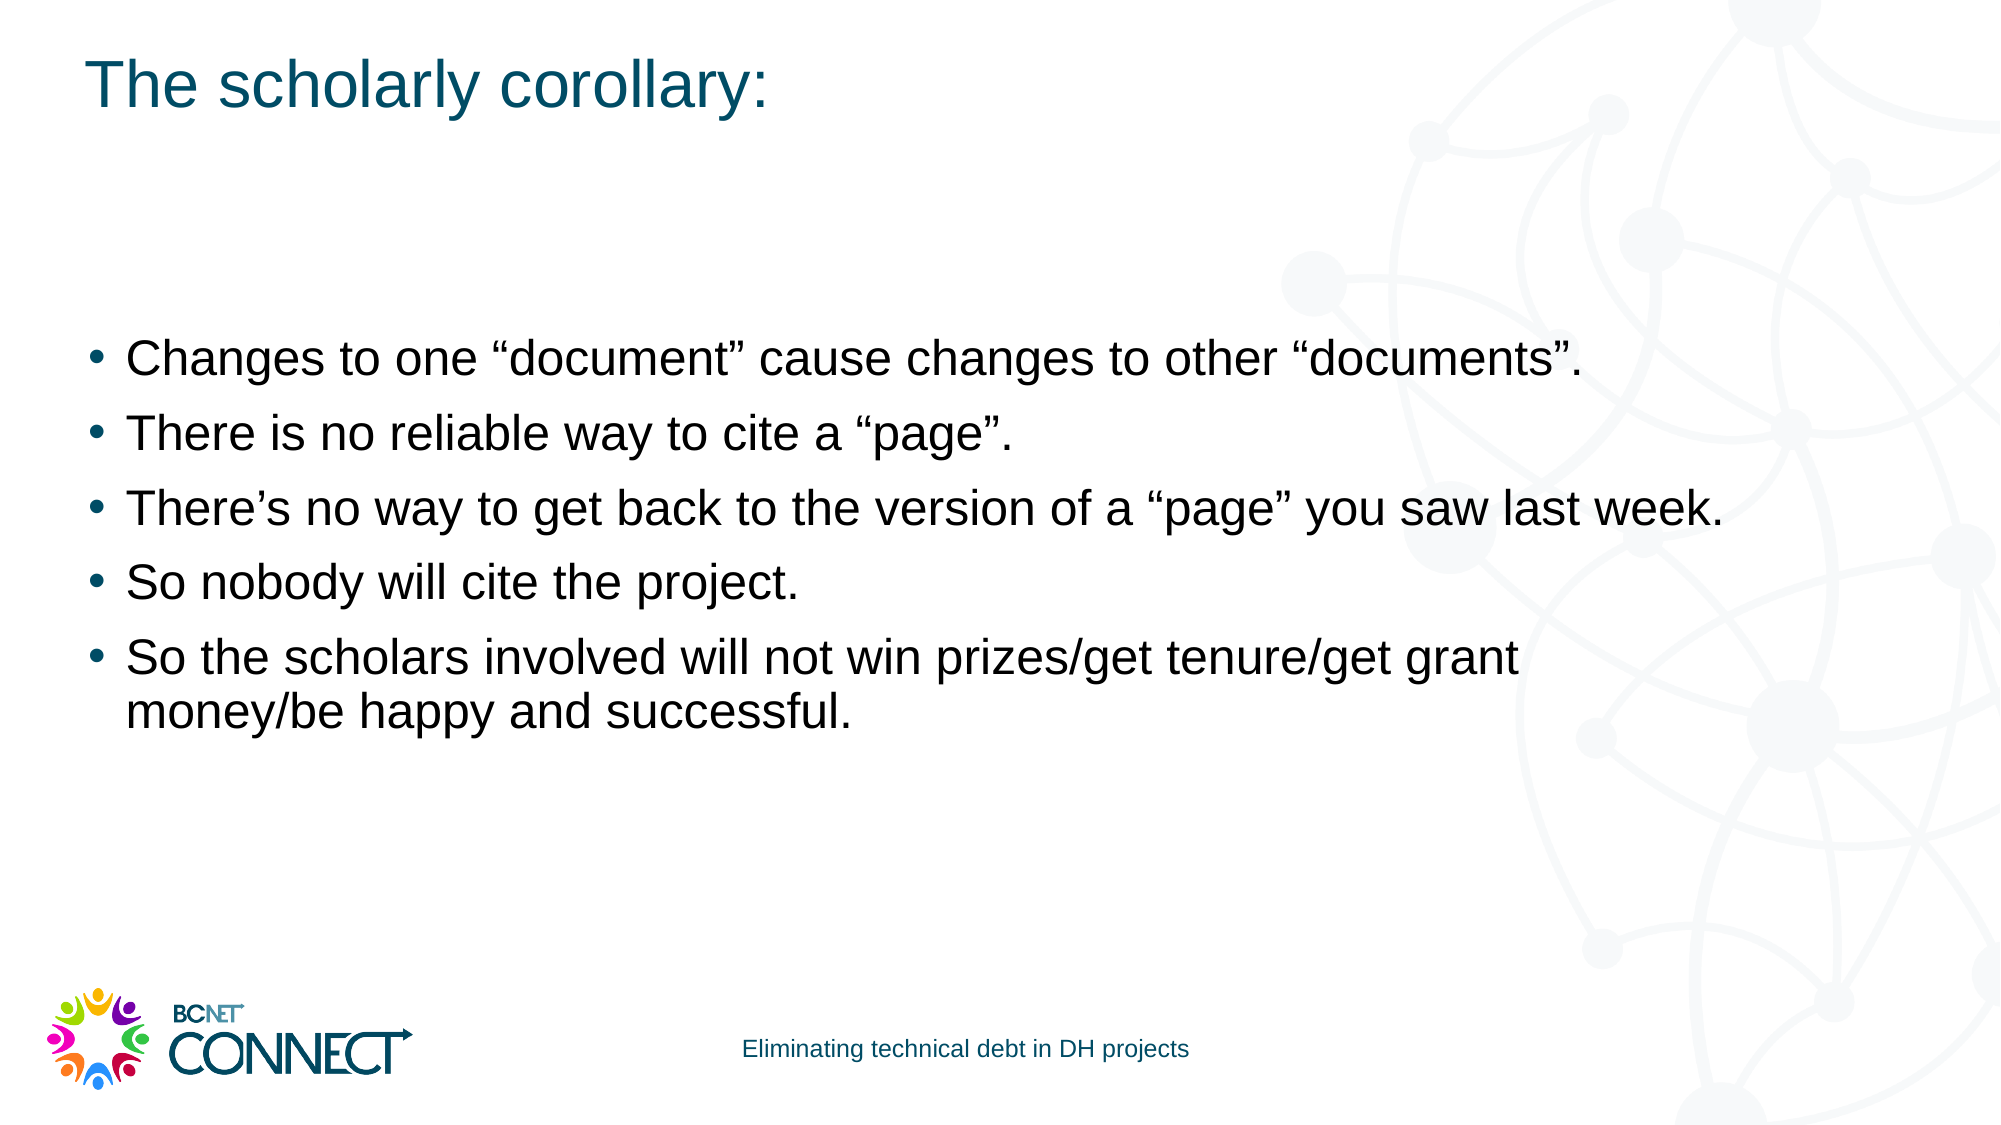

The scholarly corollary:
​Changes to one “document” cause changes to other “documents”.
There is no reliable way to cite a “page”.
There’s no way to get back to the version of a “page” you saw last week.
So nobody will cite the project.
So the scholars involved will not win prizes/get tenure/get grant money/be happy and successful.
Eliminating technical debt in DH projects